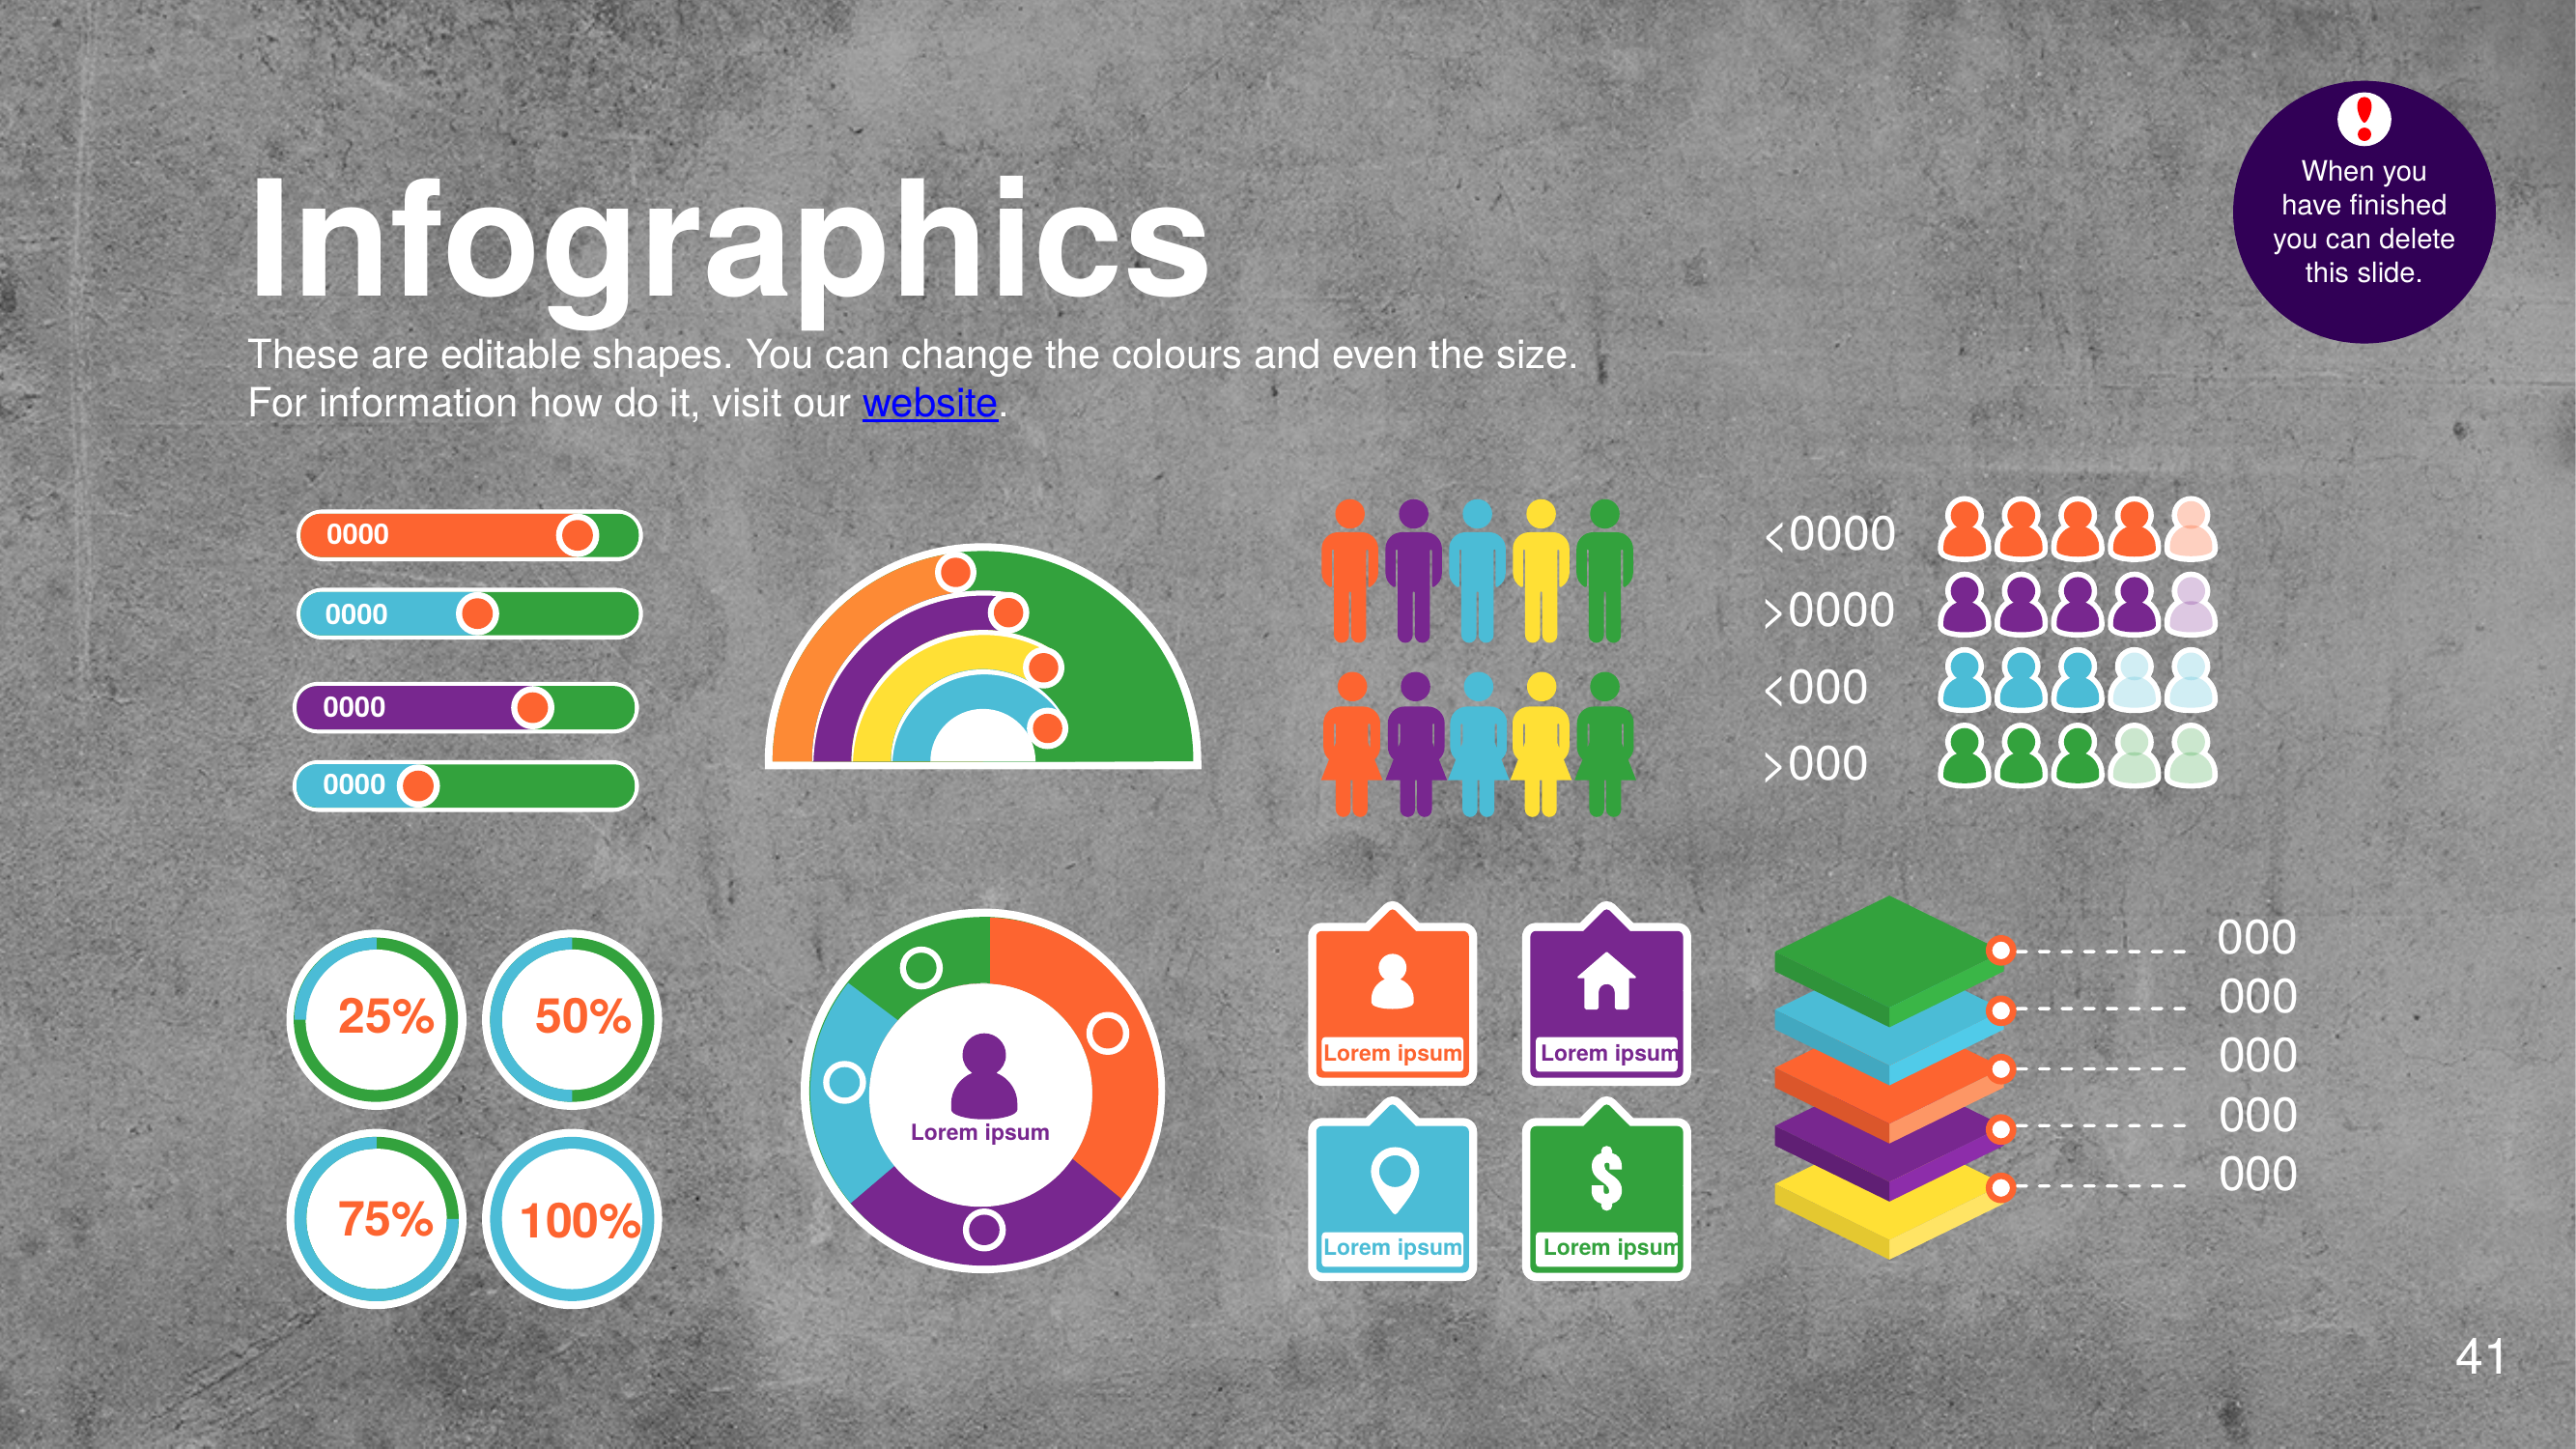

When you
have finished
you can delete
this slide.
Infographics
These are editable shapes. You can change the colours and even the size.
For information how do it, visit our website.

<0000

0000

>0000

0000

<000

0000

>000

0000

000

000
25%
50%

000

Lorem ipsum
Lorem ipsum

000

Lorem ipsum

000

75%
100%

Lorem ipsum
Lorem ipsum

41